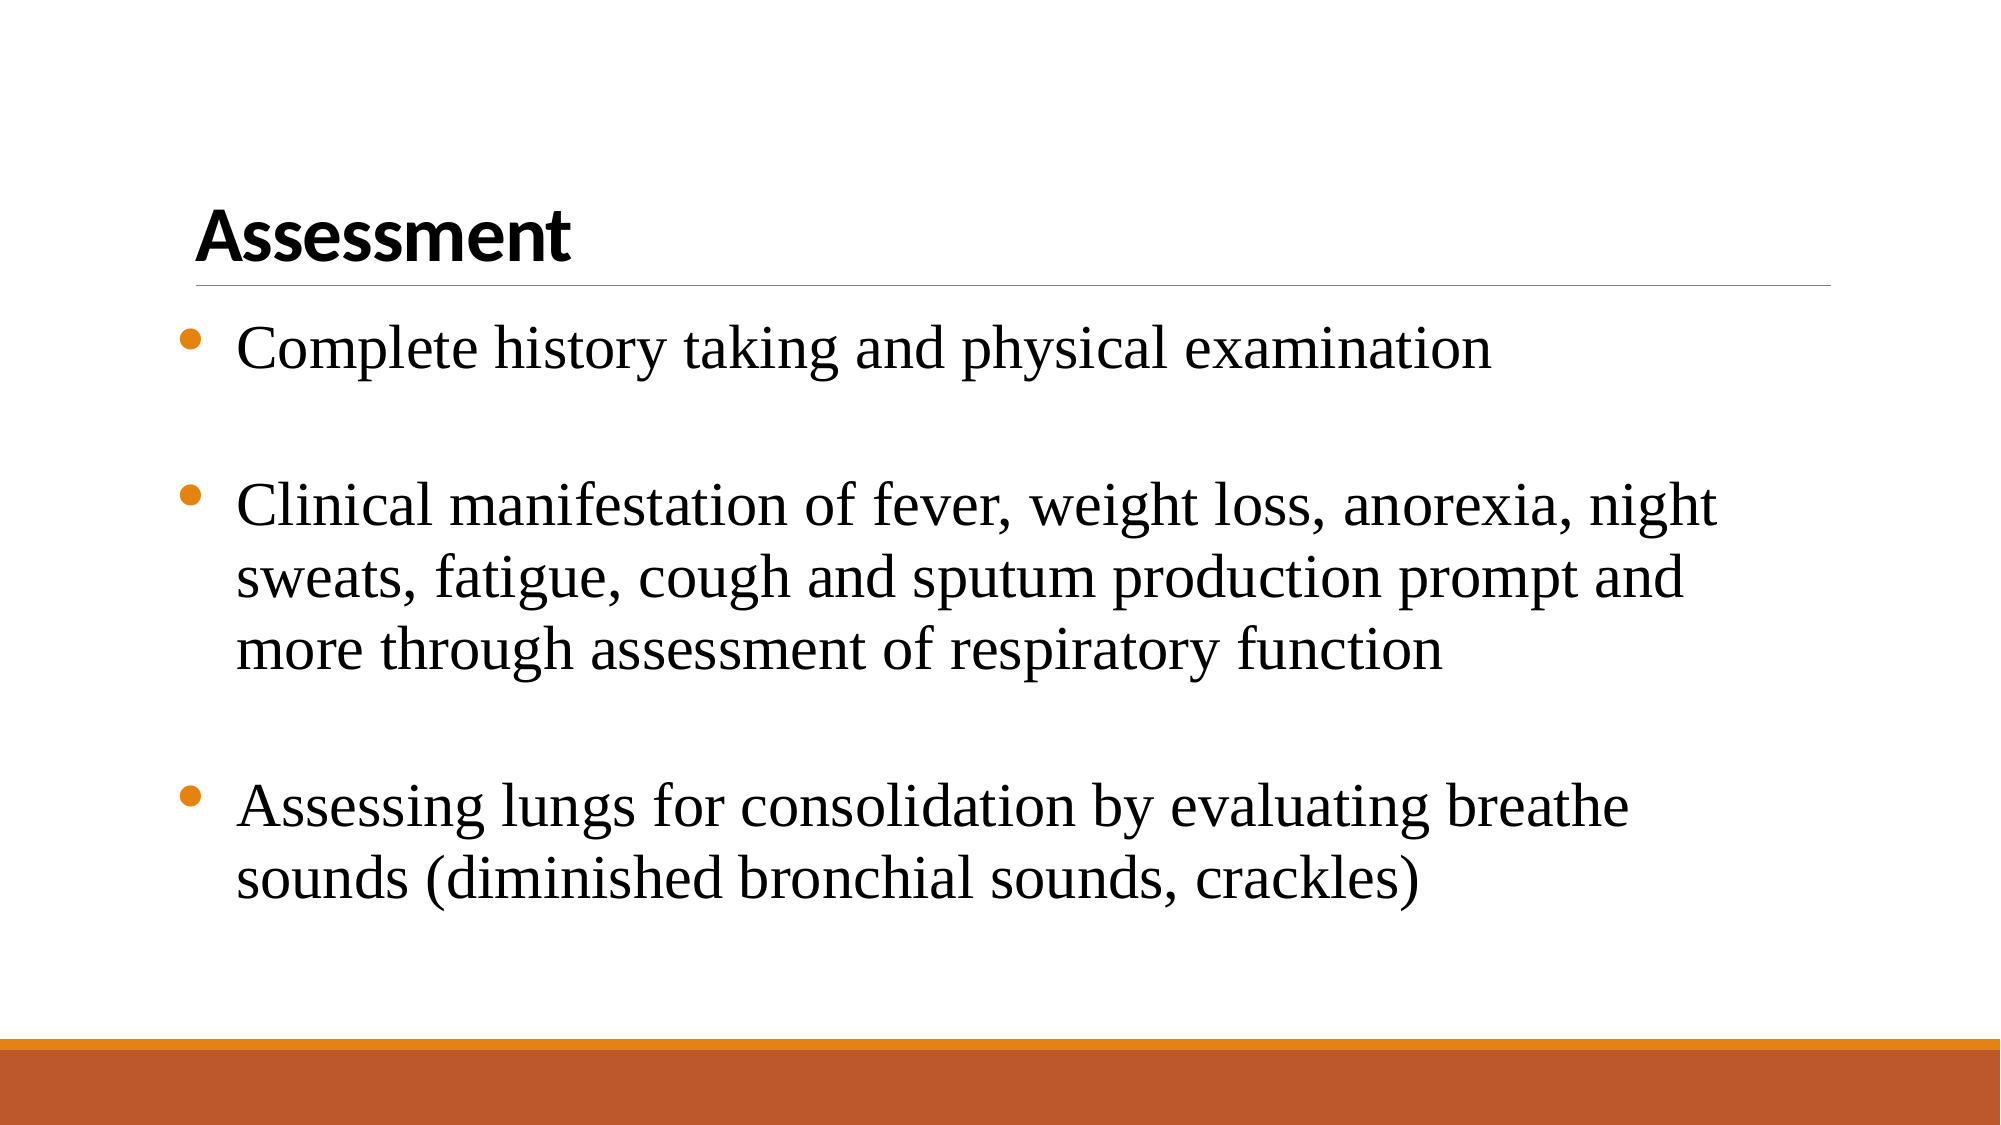

# Assessment
Complete history taking and physical examination

Clinical manifestation of fever, weight loss, anorexia, night sweats, fatigue, cough and sputum production prompt and more through assessment of respiratory function

Assessing lungs for consolidation by evaluating breathe sounds (diminished bronchial sounds, crackles)